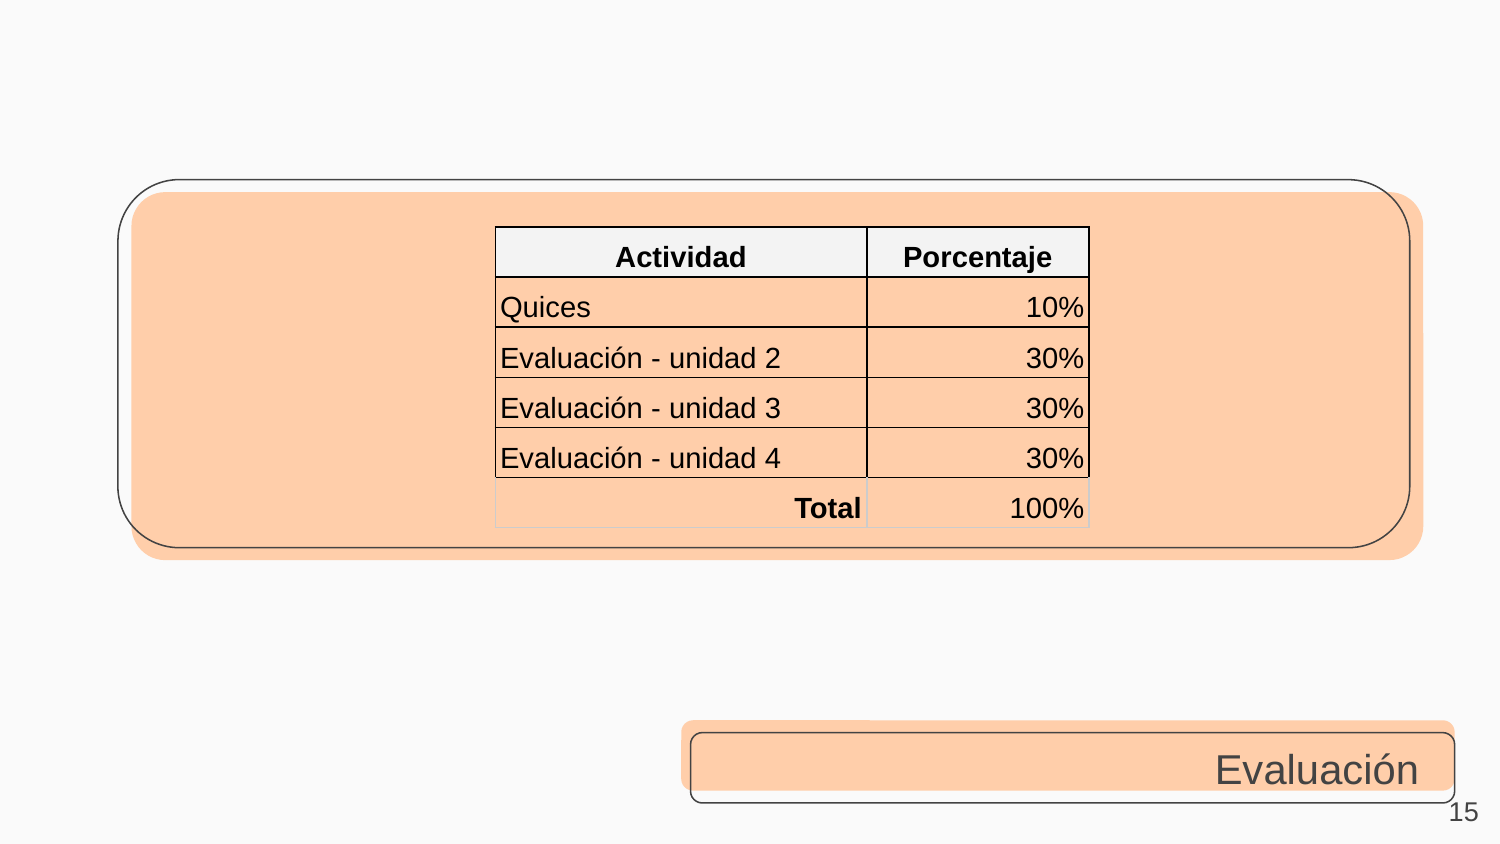

| Actividad | Porcentaje |
| --- | --- |
| Quices | 10% |
| Evaluación - unidad 2 | 30% |
| Evaluación - unidad 3 | 30% |
| Evaluación - unidad 4 | 30% |
| Total | 100% |

Evaluación

15